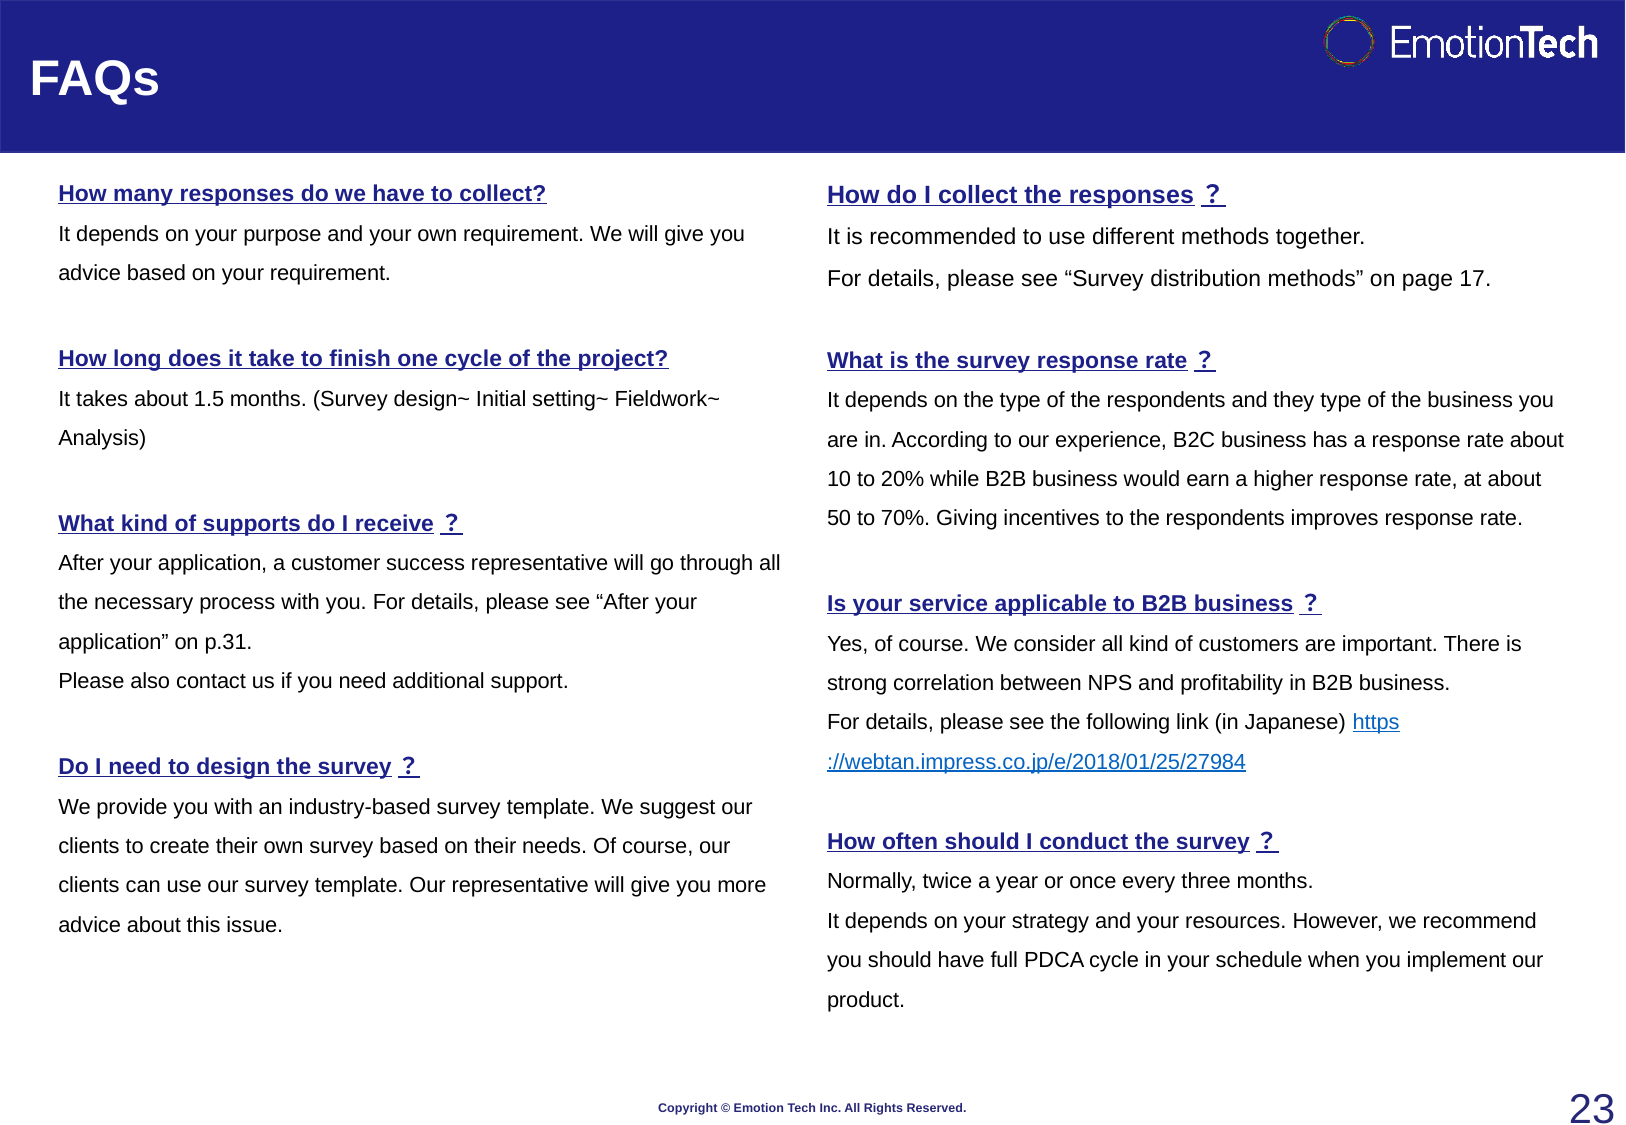

# FAQs
How do I collect the responses？
It is recommended to use different methods together.
For details, please see “Survey distribution methods” on page 17.

What is the survey response rate？
It depends on the type of the respondents and they type of the business you are in. According to our experience, B2C business has a response rate about 10 to 20% while B2B business would earn a higher response rate, at about 50 to 70%. Giving incentives to the respondents improves response rate.

Is your service applicable to B2B business？
Yes, of course. We consider all kind of customers are important. There is strong correlation between NPS and profitability in B2B business.
For details, please see the following link (in Japanese) https://webtan.impress.co.jp/e/2018/01/25/27984

How often should I conduct the survey？
Normally, twice a year or once every three months.
It depends on your strategy and your resources. However, we recommend you should have full PDCA cycle in your schedule when you implement our product.

How many responses do we have to collect?
It depends on your purpose and your own requirement. We will give you advice based on your requirement.

How long does it take to finish one cycle of the project?
It takes about 1.5 months. (Survey design~ Initial setting~ Fieldwork~ Analysis)

What kind of supports do I receive？
After your application, a customer success representative will go through all the necessary process with you. For details, please see “After your application” on p.31.
Please also contact us if you need additional support.

Do I need to design the survey？
We provide you with an industry-based survey template. We suggest our clients to create their own survey based on their needs. Of course, our clients can use our survey template. Our representative will give you more advice about this issue.